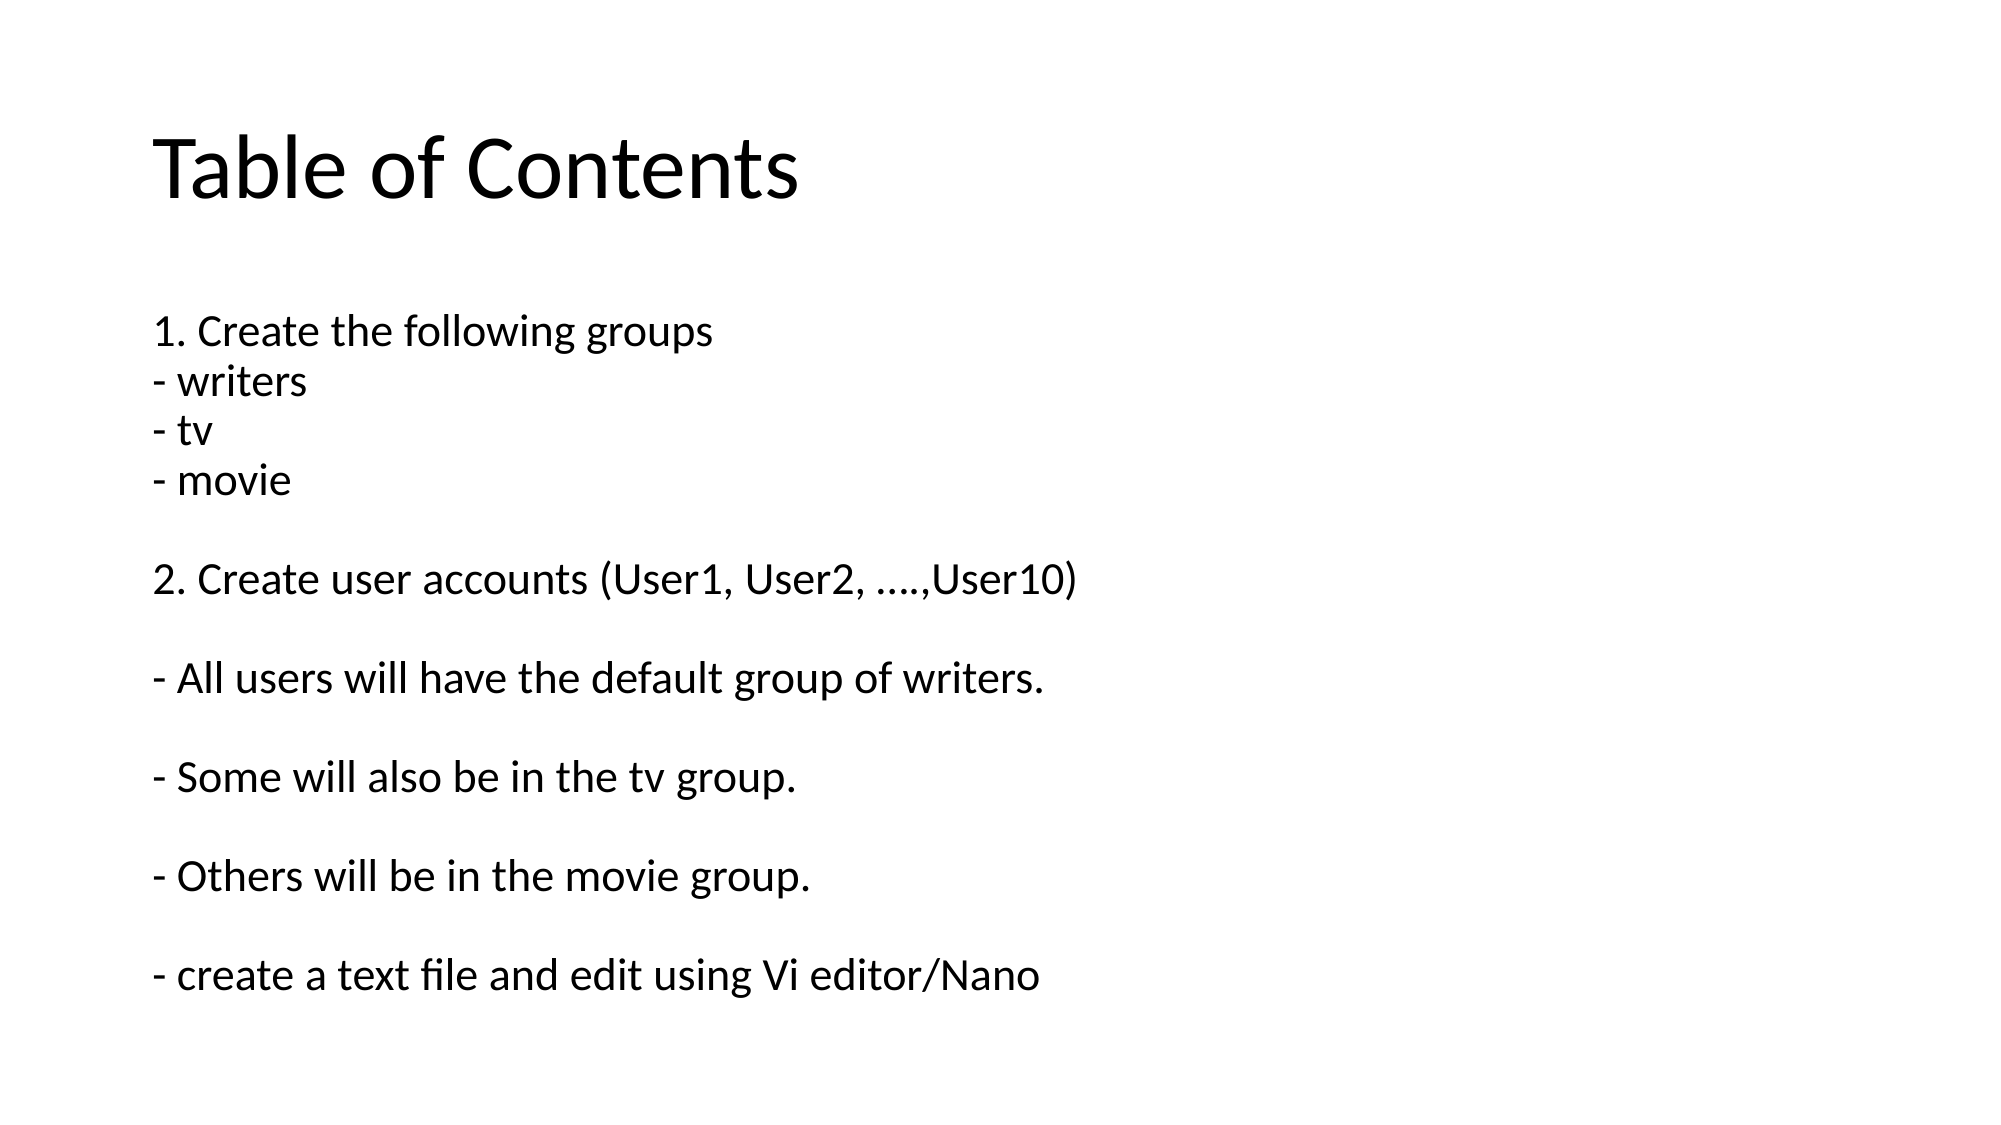

# Table of Contents
1. Create the following groups
- writers
- tv
- movie
2. Create user accounts (User1, User2, ….,User10)
- All users will have the default group of writers.
- Some will also be in the tv group.
- Others will be in the movie group.
- create a text file and edit using Vi editor/Nano